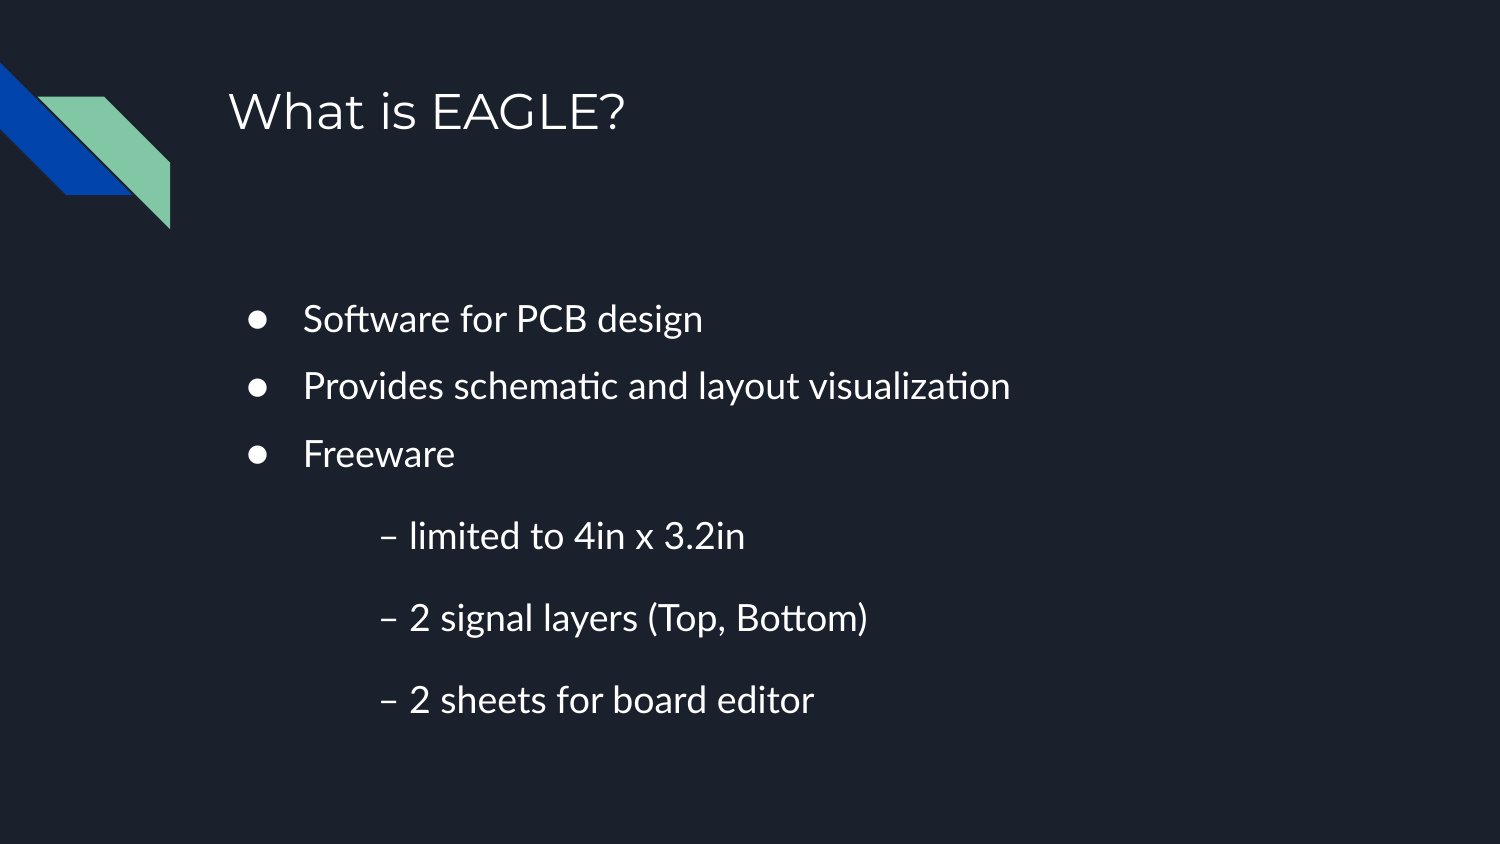

# What is EAGLE?
Software for PCB design
Provides schematic and layout visualization
Freeware
– limited to 4in x 3.2in
– 2 signal layers (Top, Bottom)
– 2 sheets for board editor